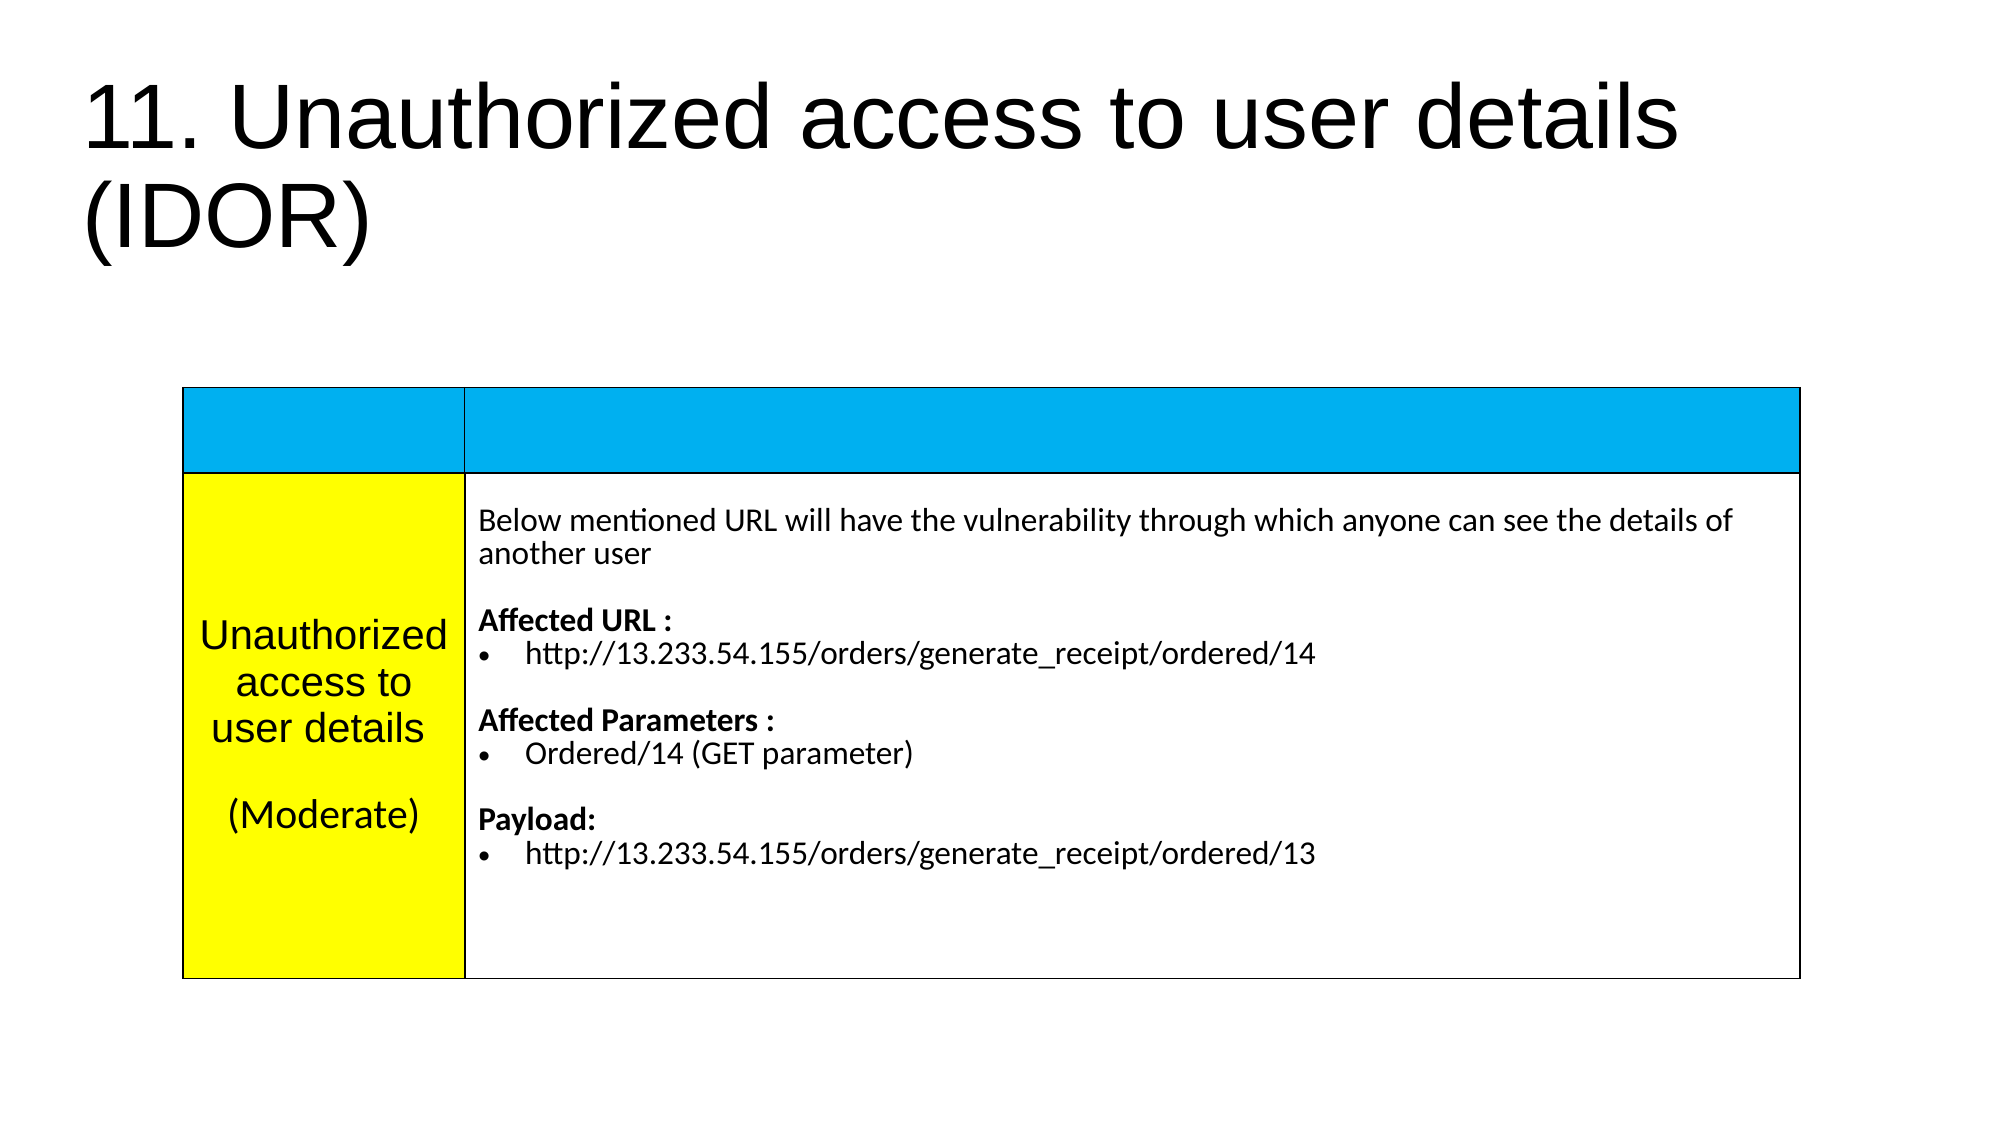

# 11. Unauthorized access to user details (IDOR)
|  |  |
| --- | --- |
| Unauthorized access to user details (Moderate) | Below mentioned URL will have the vulnerability through which anyone can see the details of another user Affected URL : http://13.233.54.155/orders/generate\_receipt/ordered/14 Affected Parameters : Ordered/14 (GET parameter) Payload: http://13.233.54.155/orders/generate\_receipt/ordered/13 |